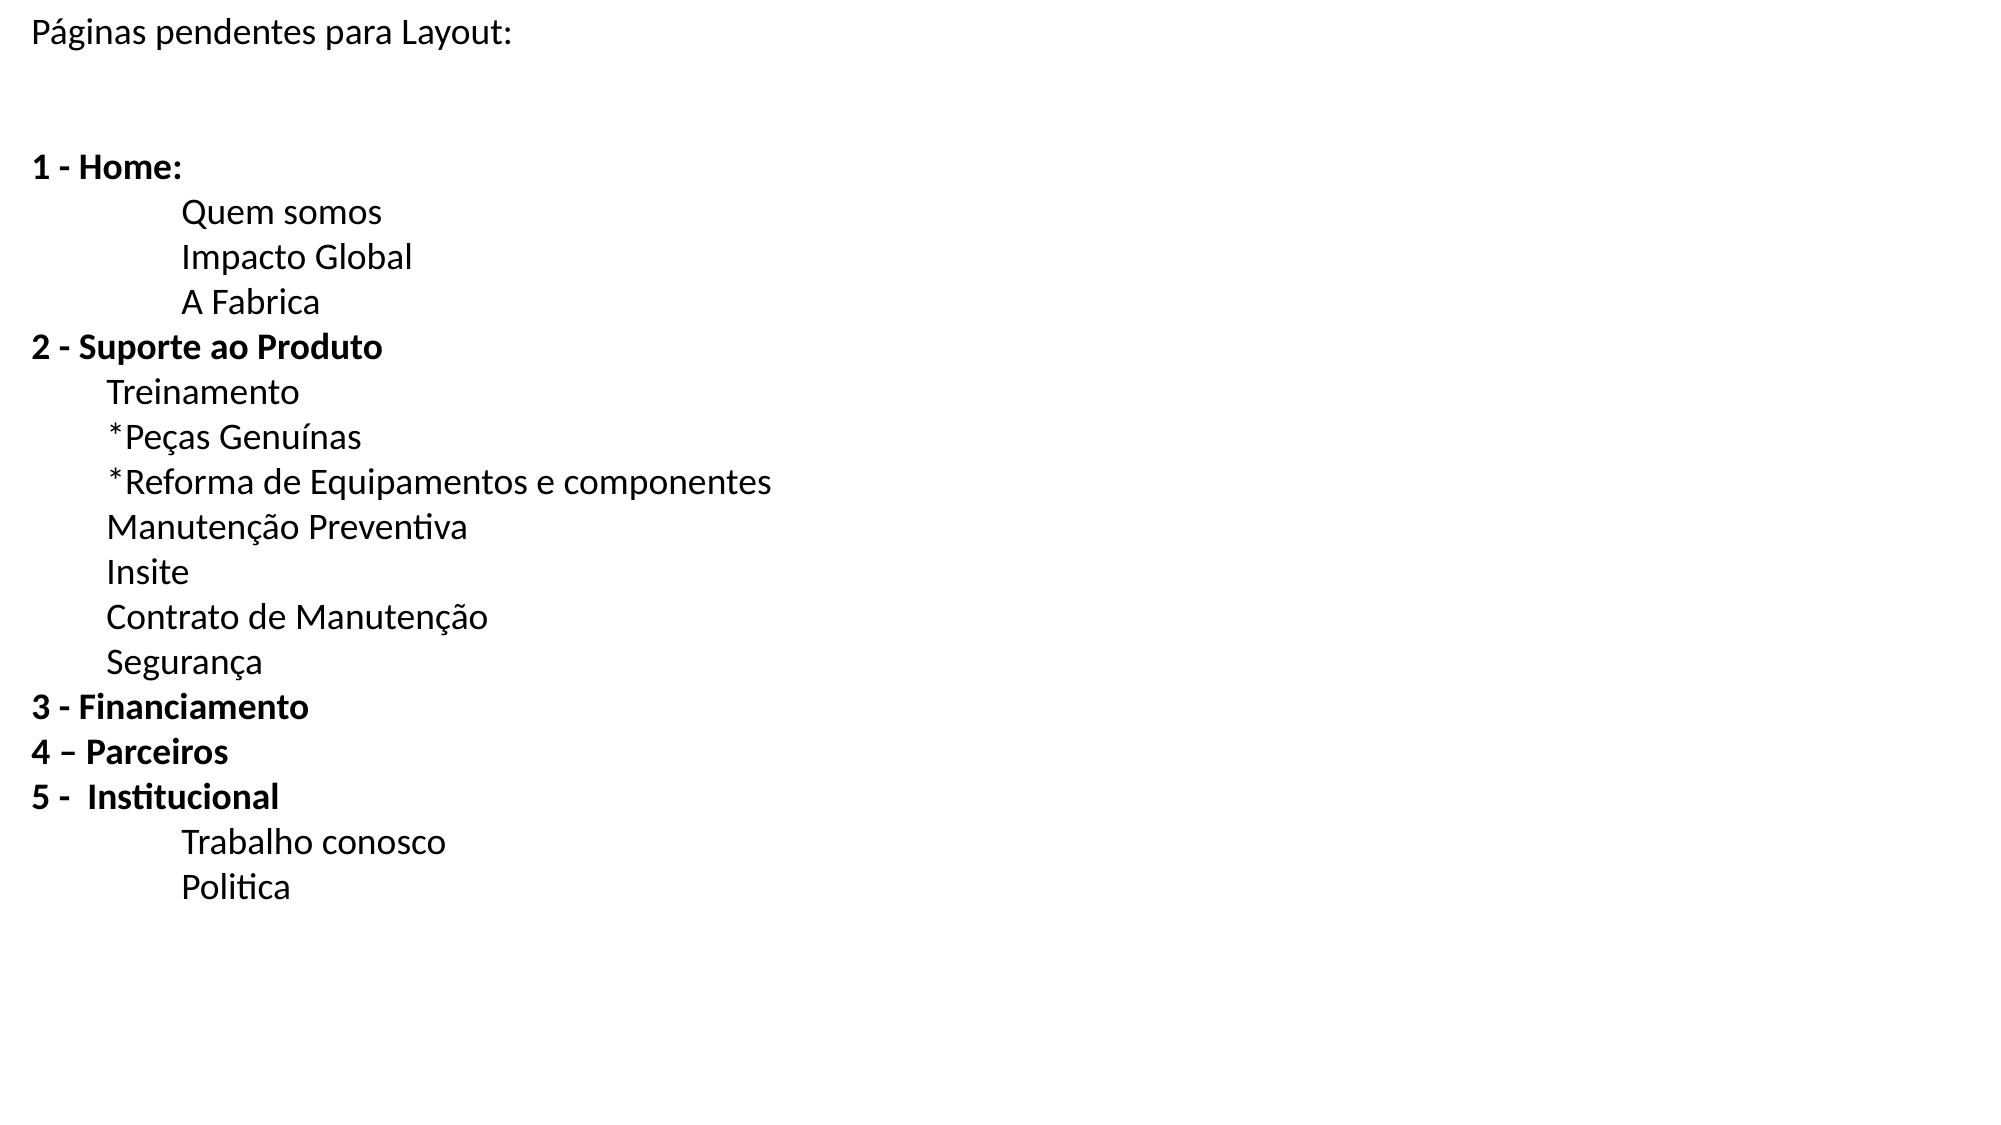

Páginas pendentes para Layout:

1 - Home:
	Quem somos
	Impacto Global
	A Fabrica
2 - Suporte ao Produto
Treinamento
*Peças Genuínas
*Reforma de Equipamentos e componentes
Manutenção Preventiva
Insite
Contrato de Manutenção
Segurança
3 - Financiamento
4 – Parceiros
5 -  Institucional
	Trabalho conosco
	Politica